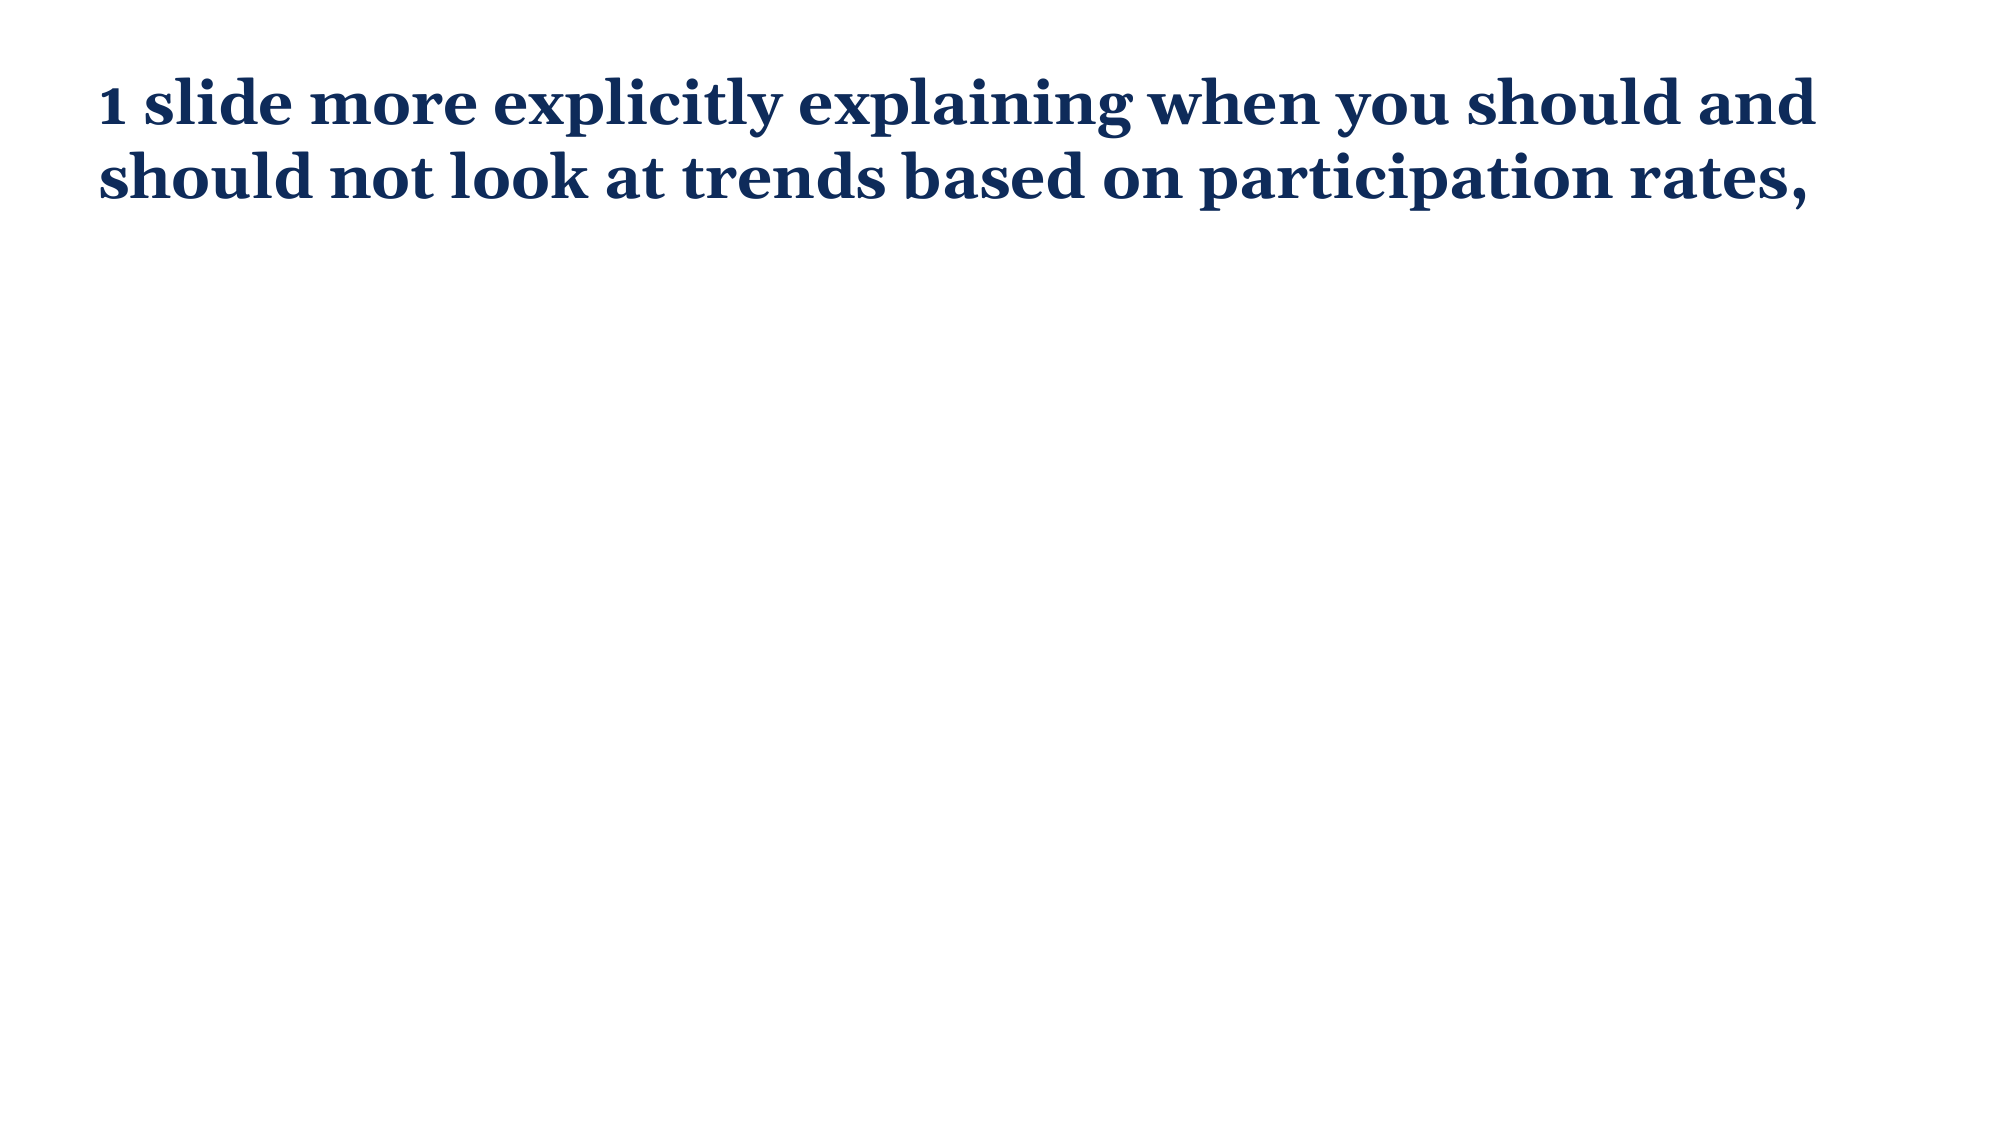

# 1 slide more explicitly explaining when you should and should not look at trends based on participation rates,